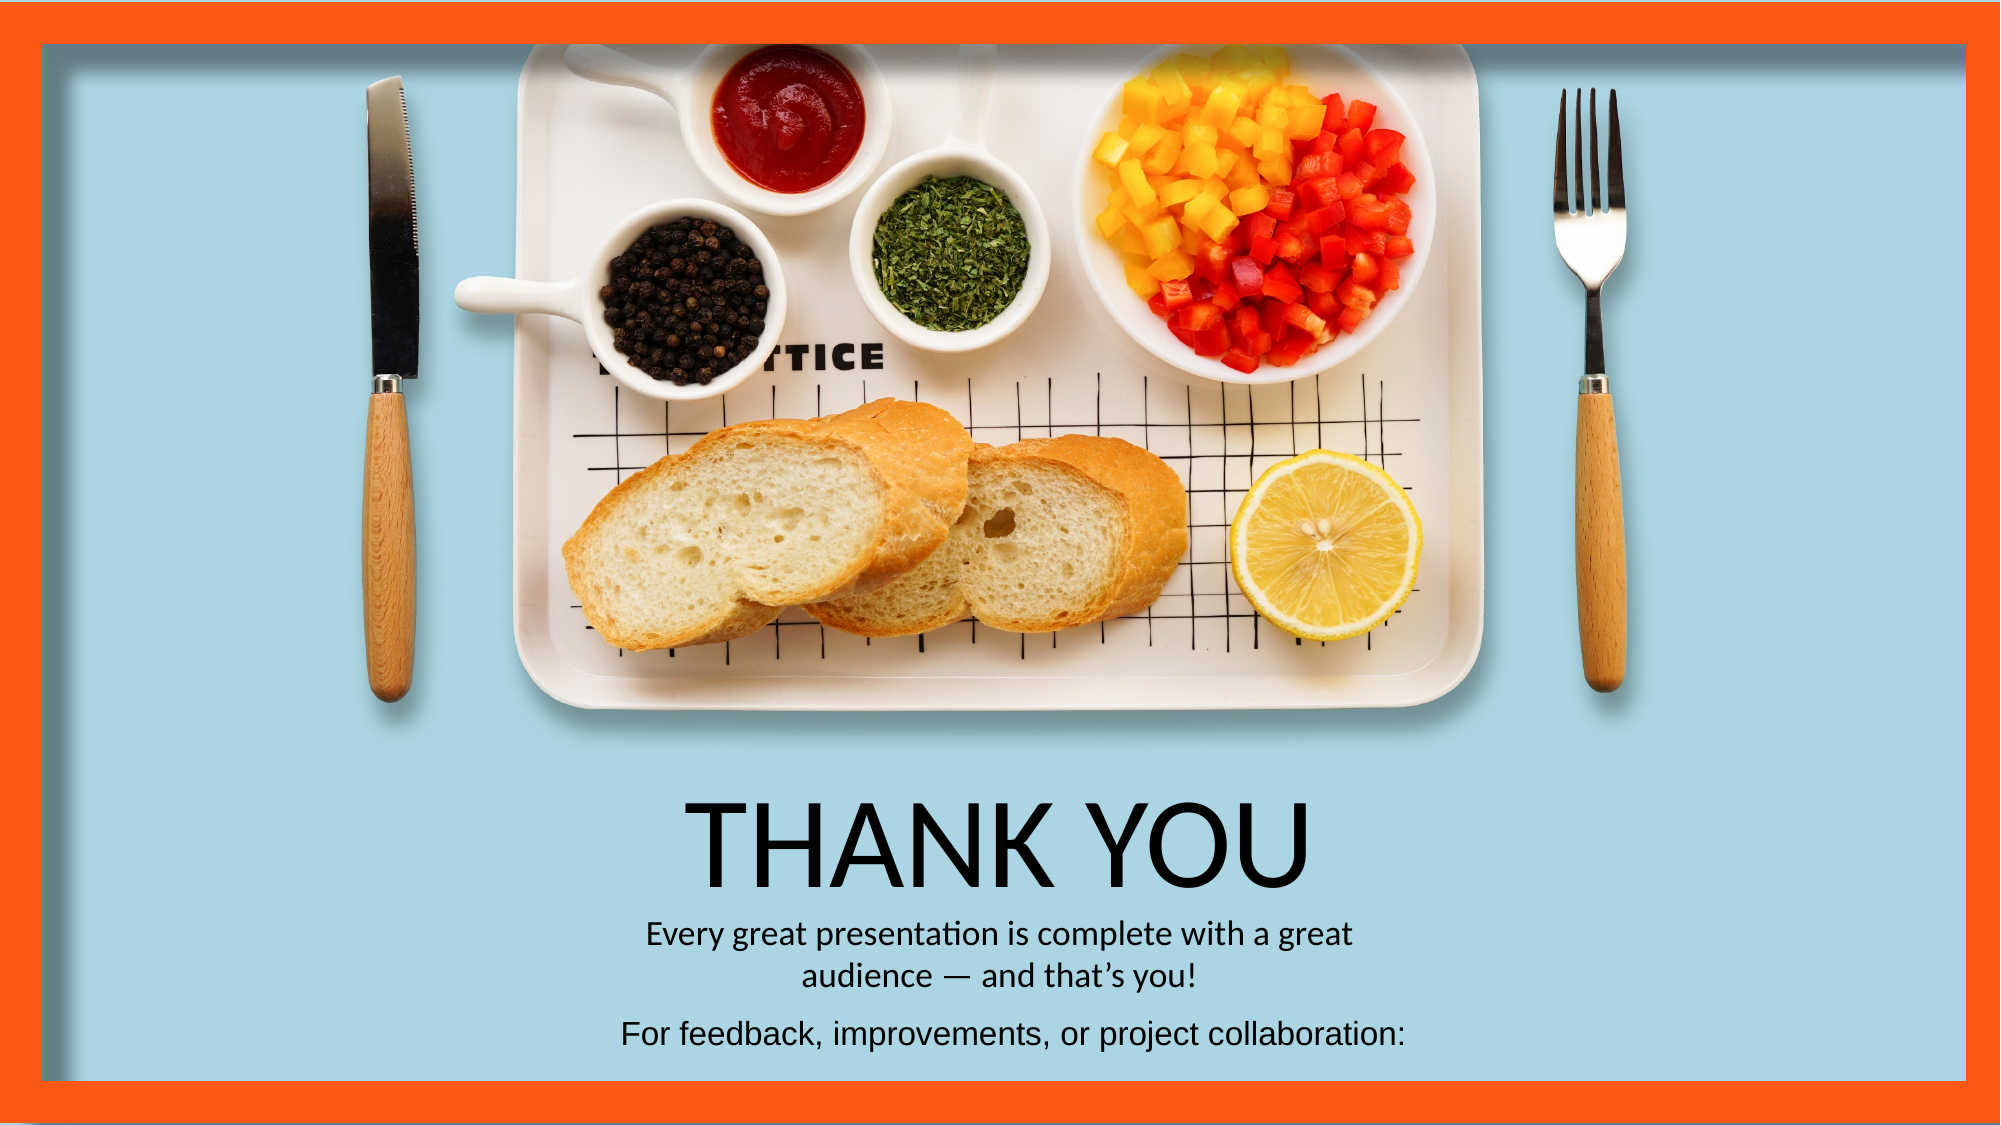

THANK YOU
Every great presentation is complete with a great
audience — and that’s you!
For feedback, improvements, or project collaboration: